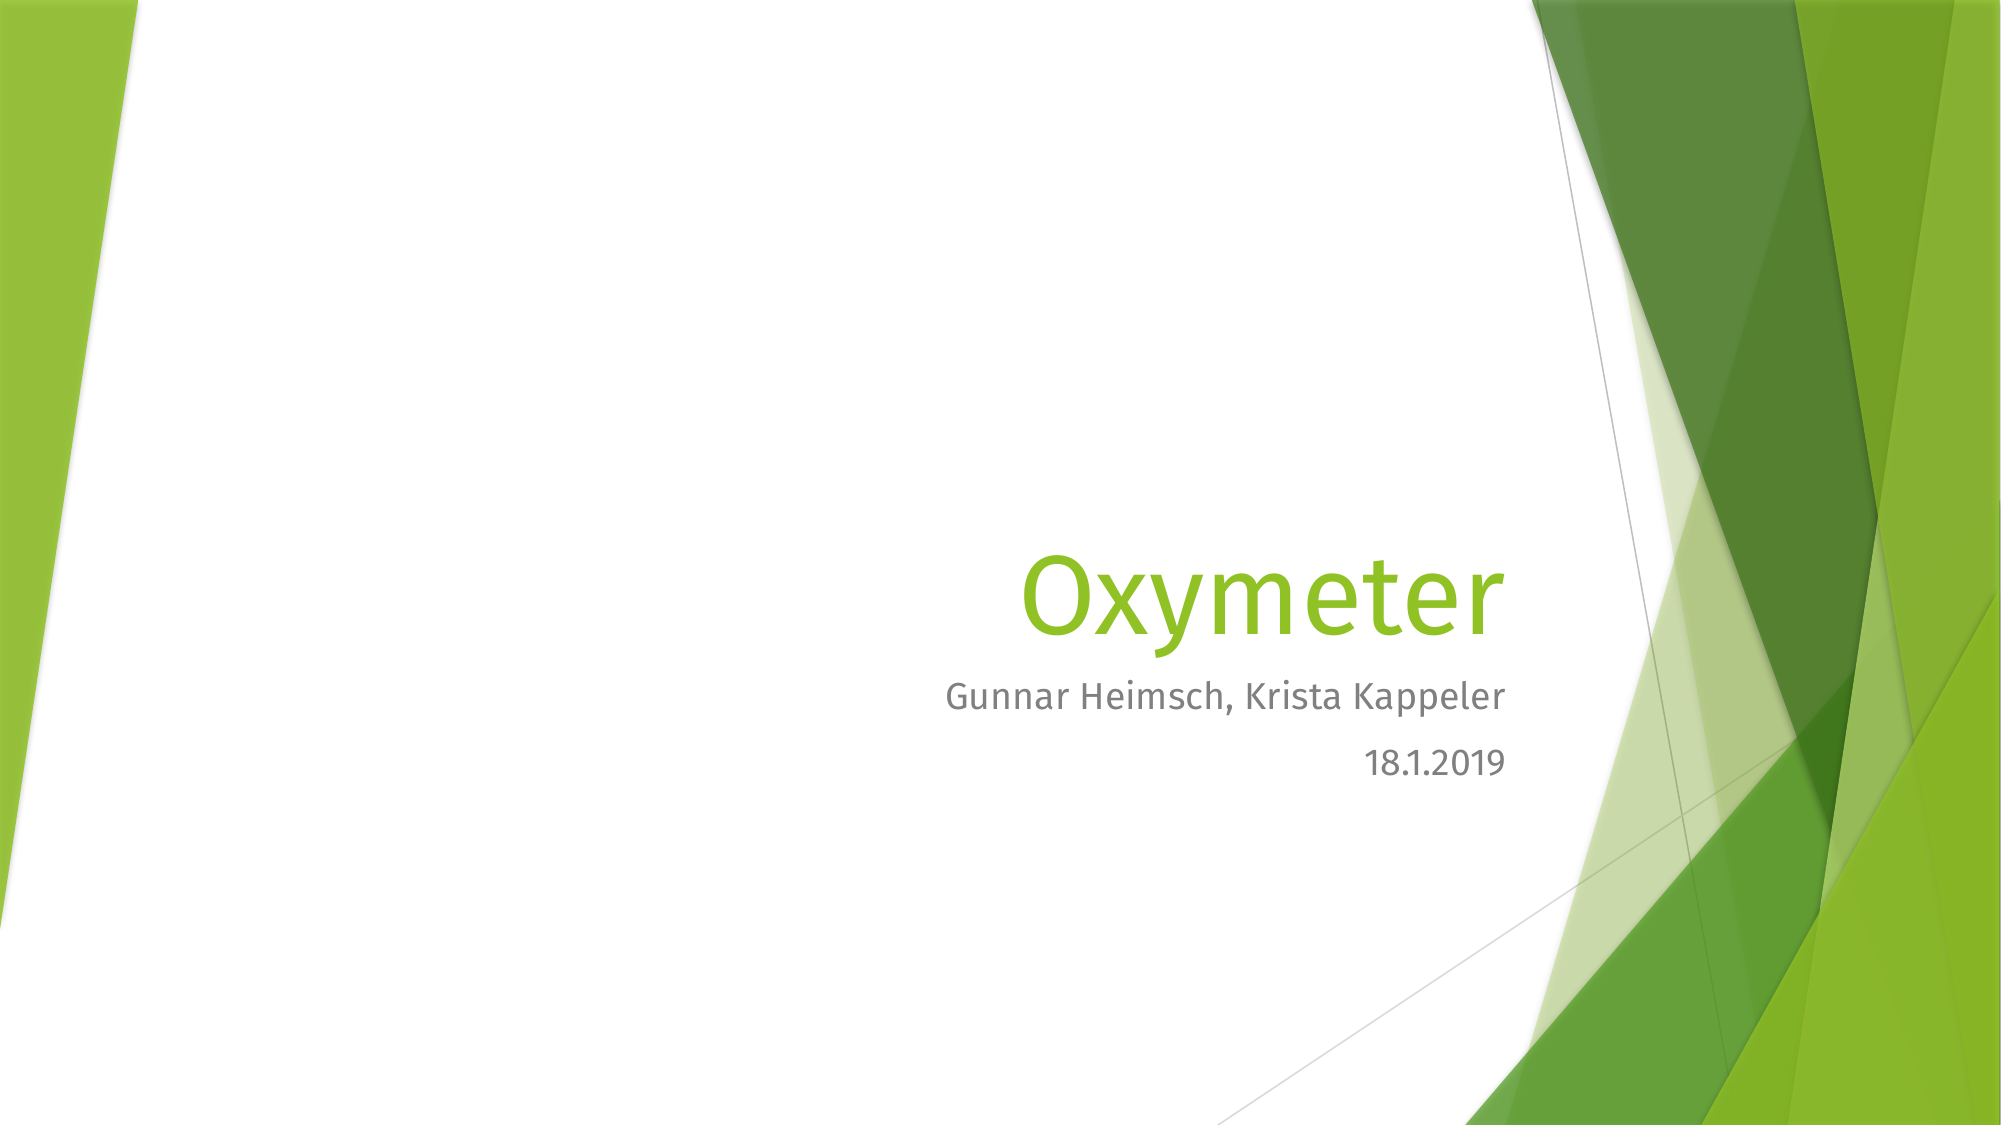

# Oxymeter
Gunnar Heimsch, Krista Kappeler
18.1.2019